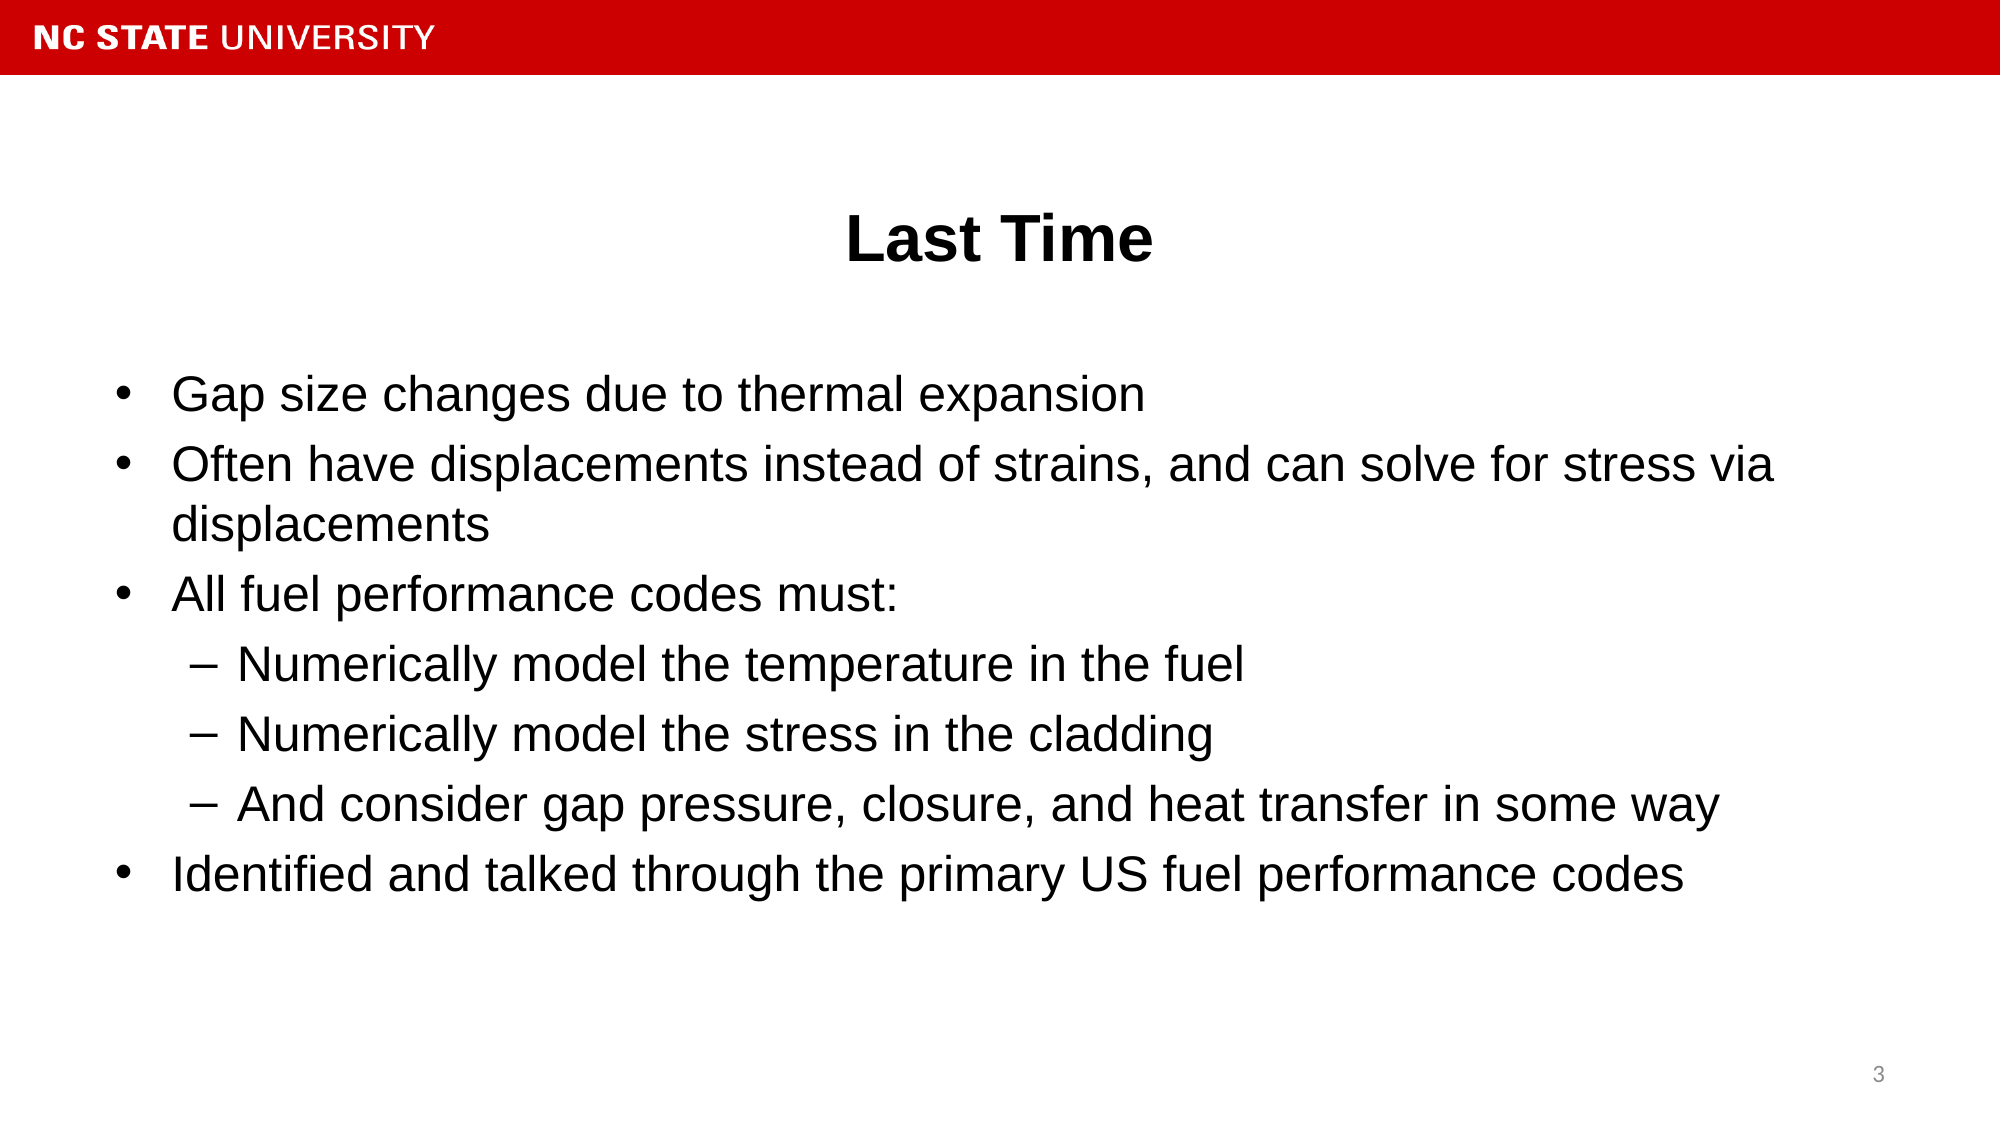

# Last Time
Gap size changes due to thermal expansion
Often have displacements instead of strains, and can solve for stress via displacements
All fuel performance codes must:
Numerically model the temperature in the fuel
Numerically model the stress in the cladding
And consider gap pressure, closure, and heat transfer in some way
Identified and talked through the primary US fuel performance codes
3